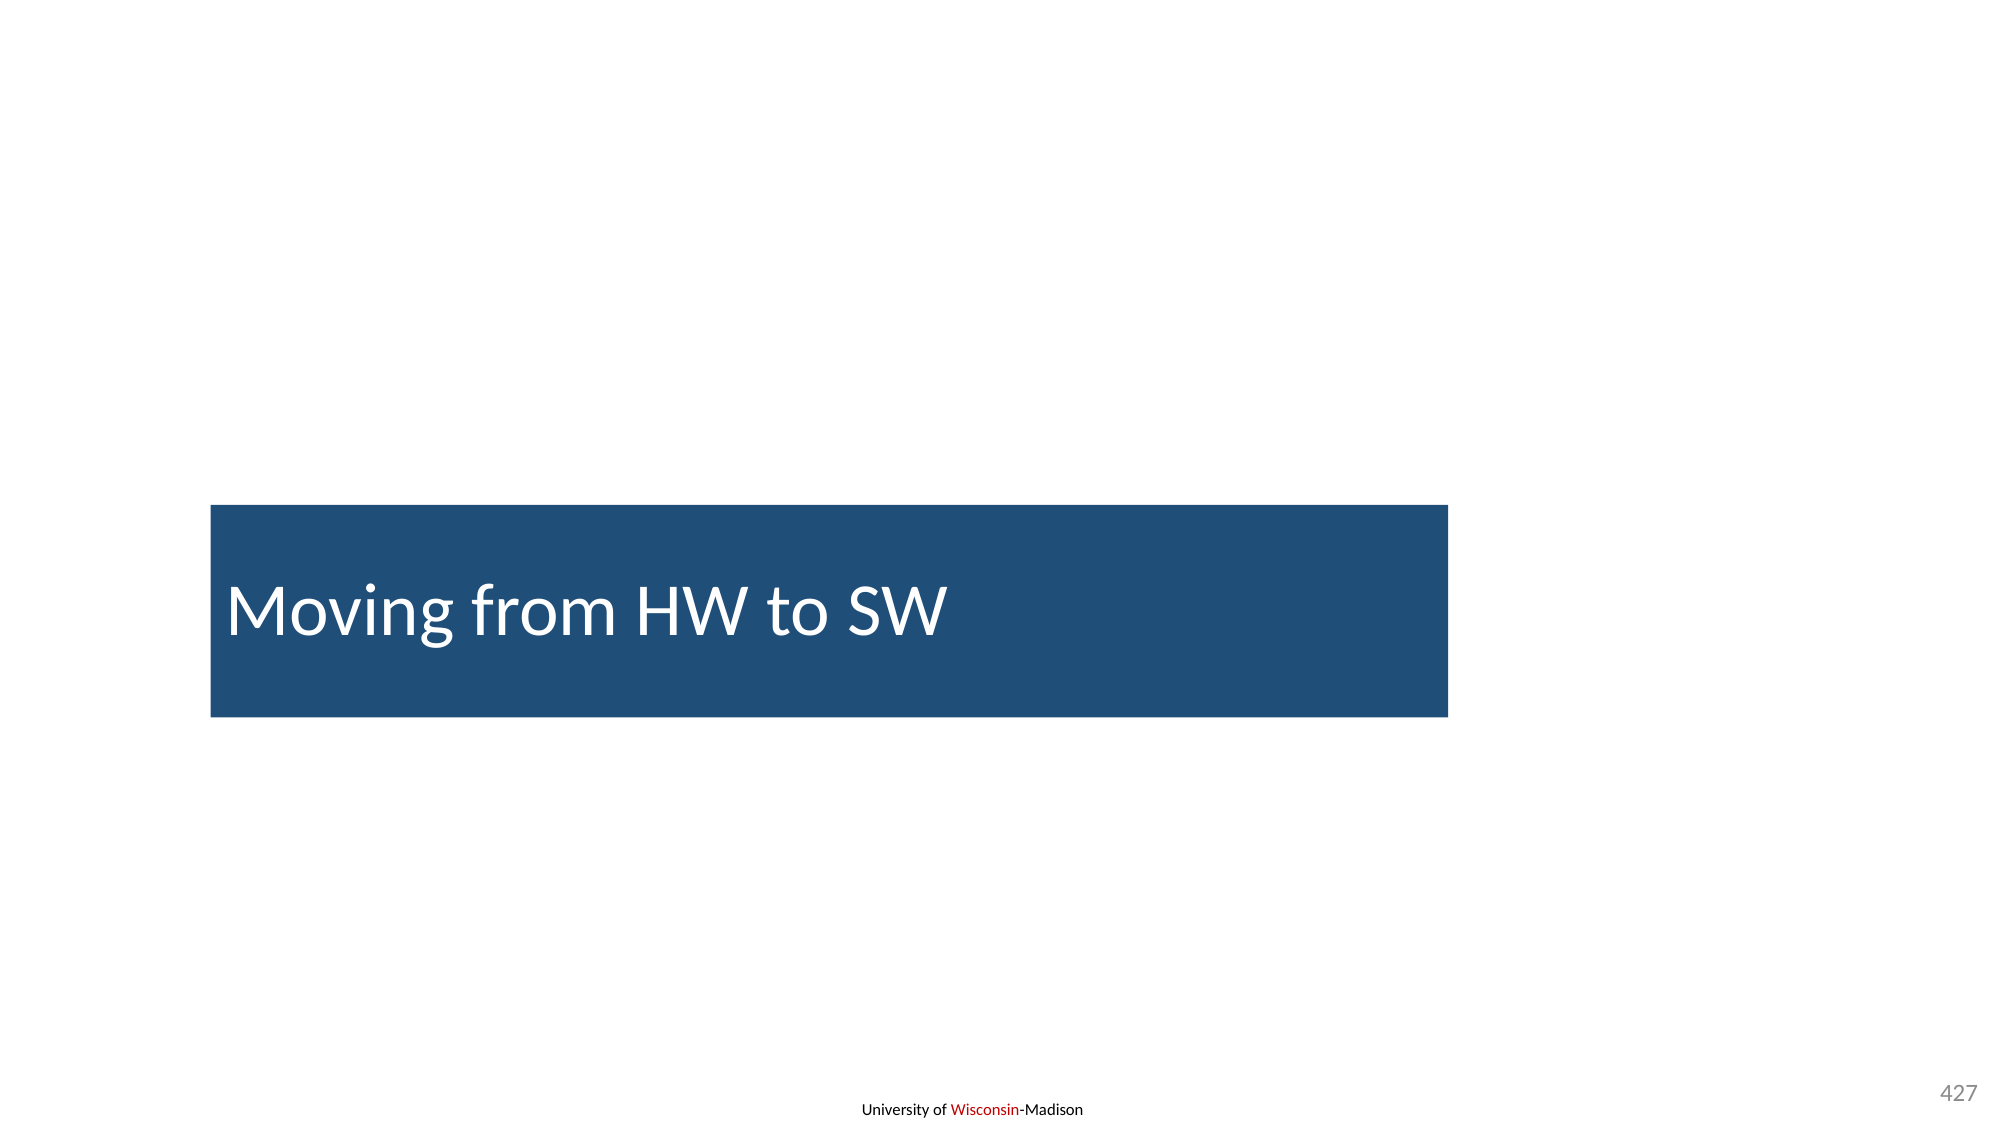

# Moving from HW to SW
427